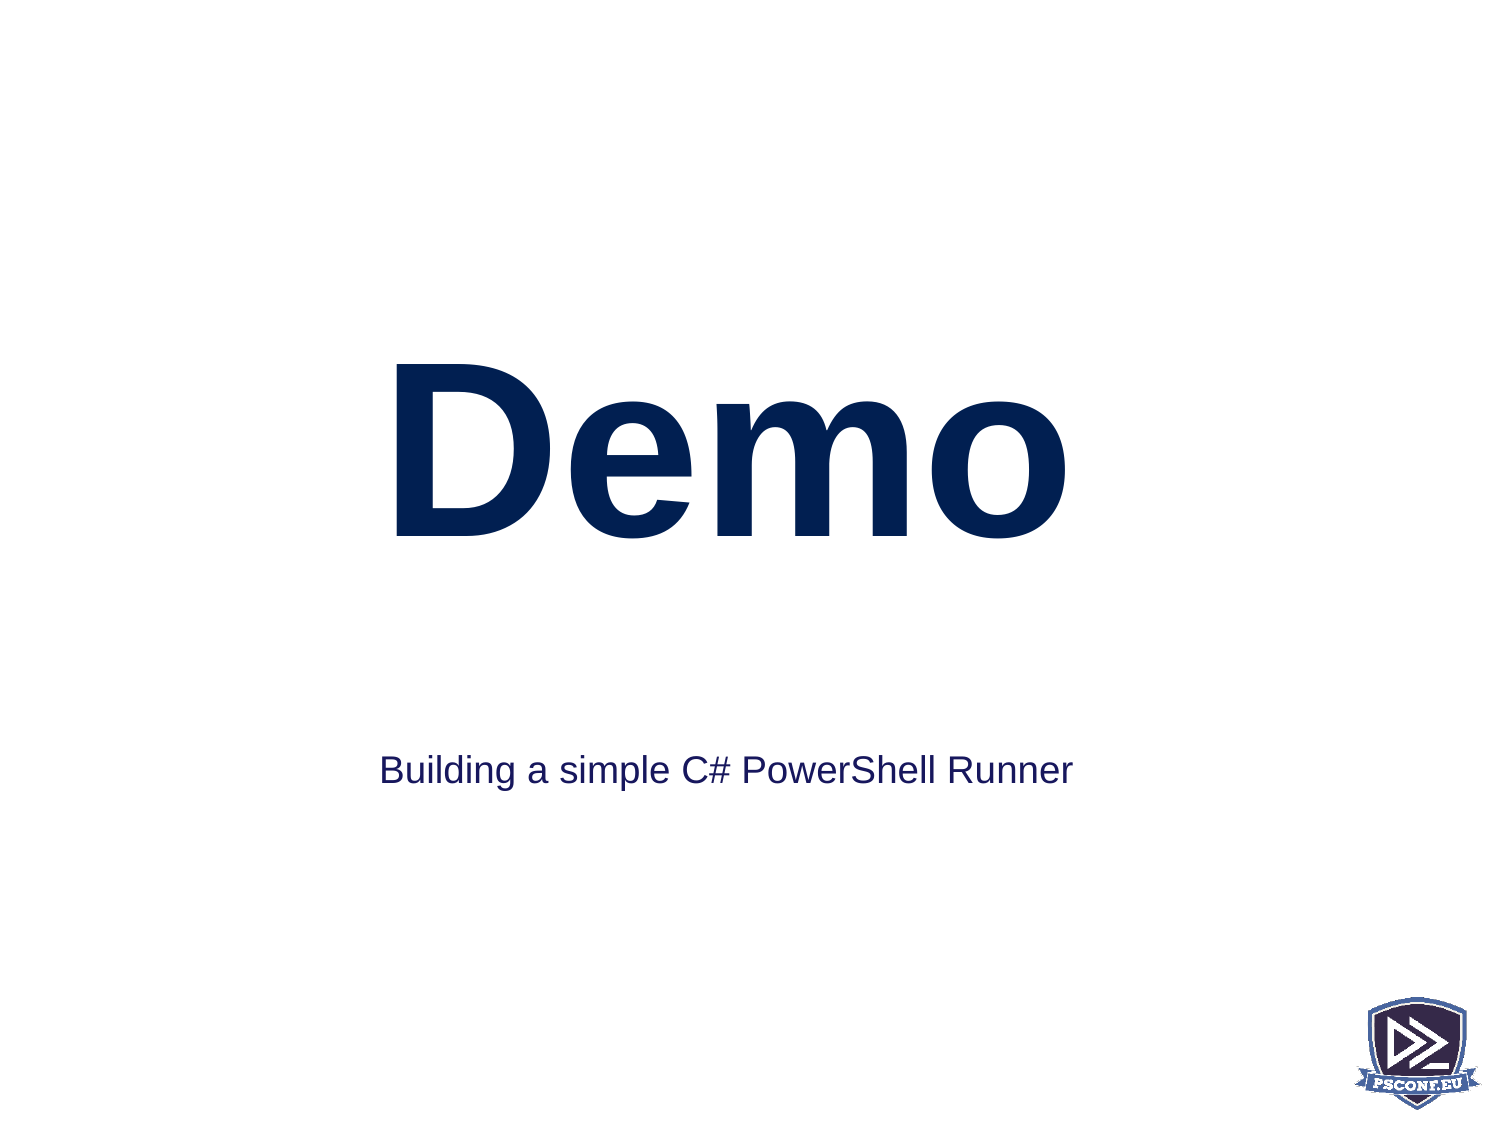

# Demo

Building a simple C# PowerShell Runner